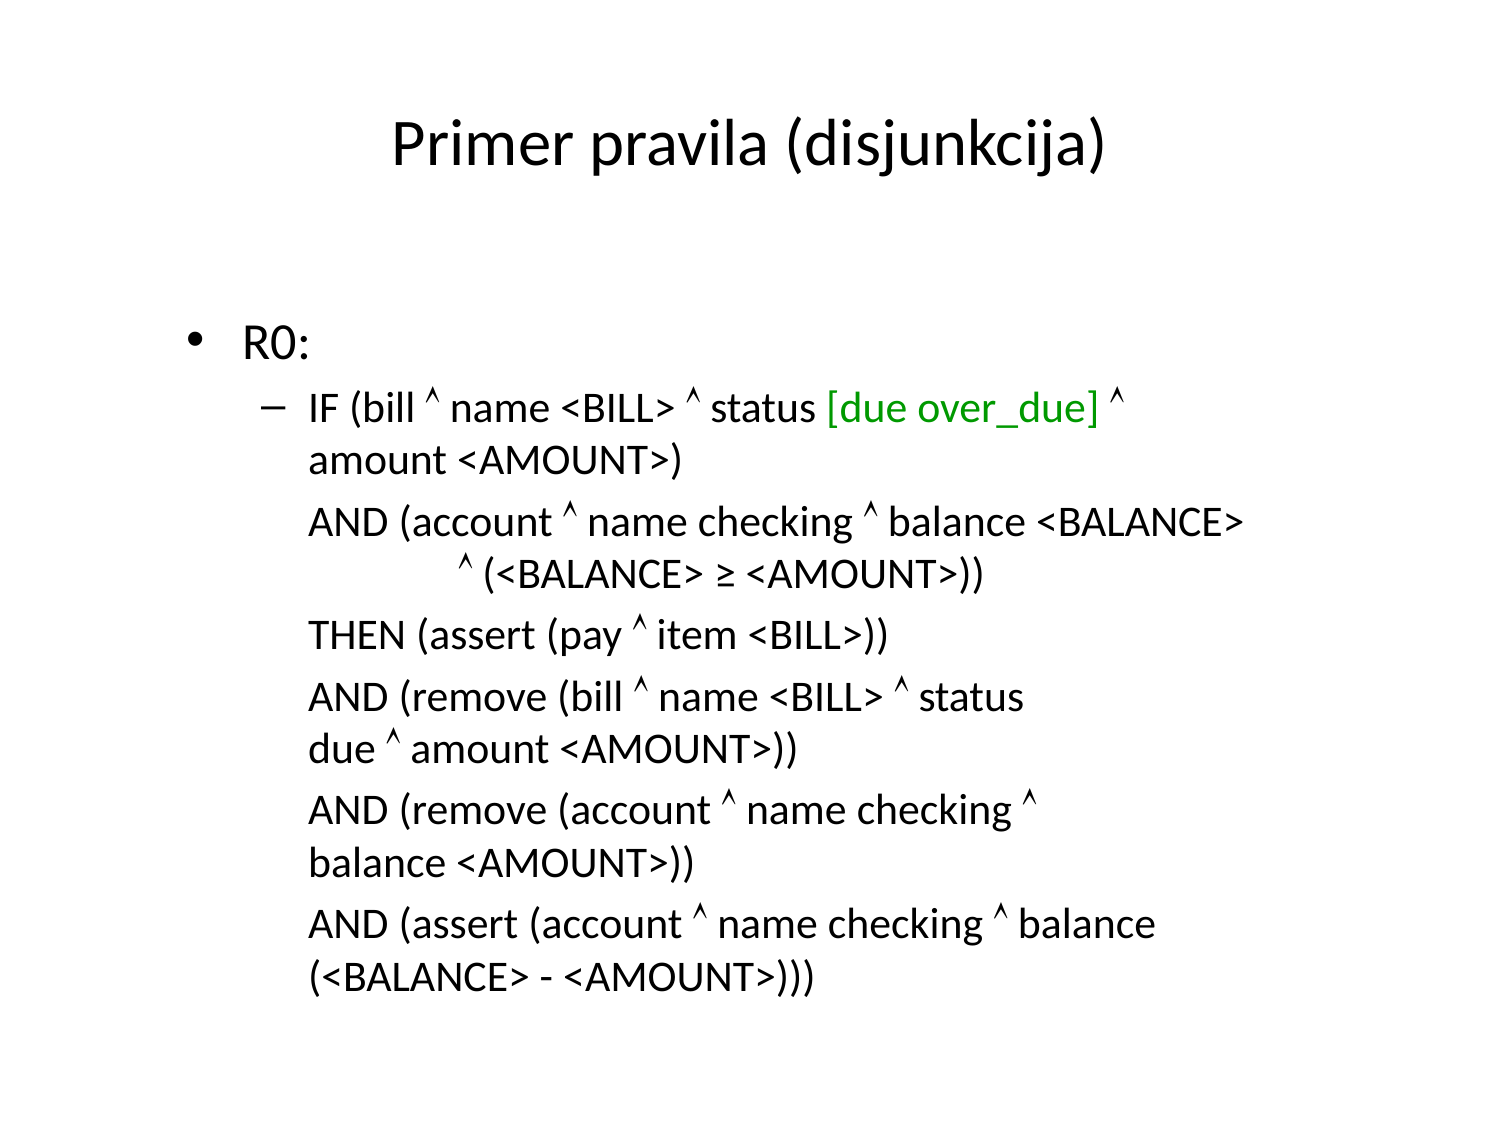

# Primer pravila (disjunkcija)
R0:
IF (bill ∧ name <BILL> ∧ status [due over_due] ∧  	   	   amount <AMOUNT>)
	AND (account ∧ name checking ∧ balance <BALANCE> 		∧ (<BALANCE> ≥ <AMOUNT>))
	THEN (assert (pay ∧ item <BILL>))
	AND (remove (bill ∧ name <BILL> ∧ status 		         	       due ∧ amount <AMOUNT>))
	AND (remove (account ∧ name checking ∧ 		       	       balance <AMOUNT>))
	AND (assert (account ∧ name checking ∧ balance 		       (<BALANCE> - <AMOUNT>)))